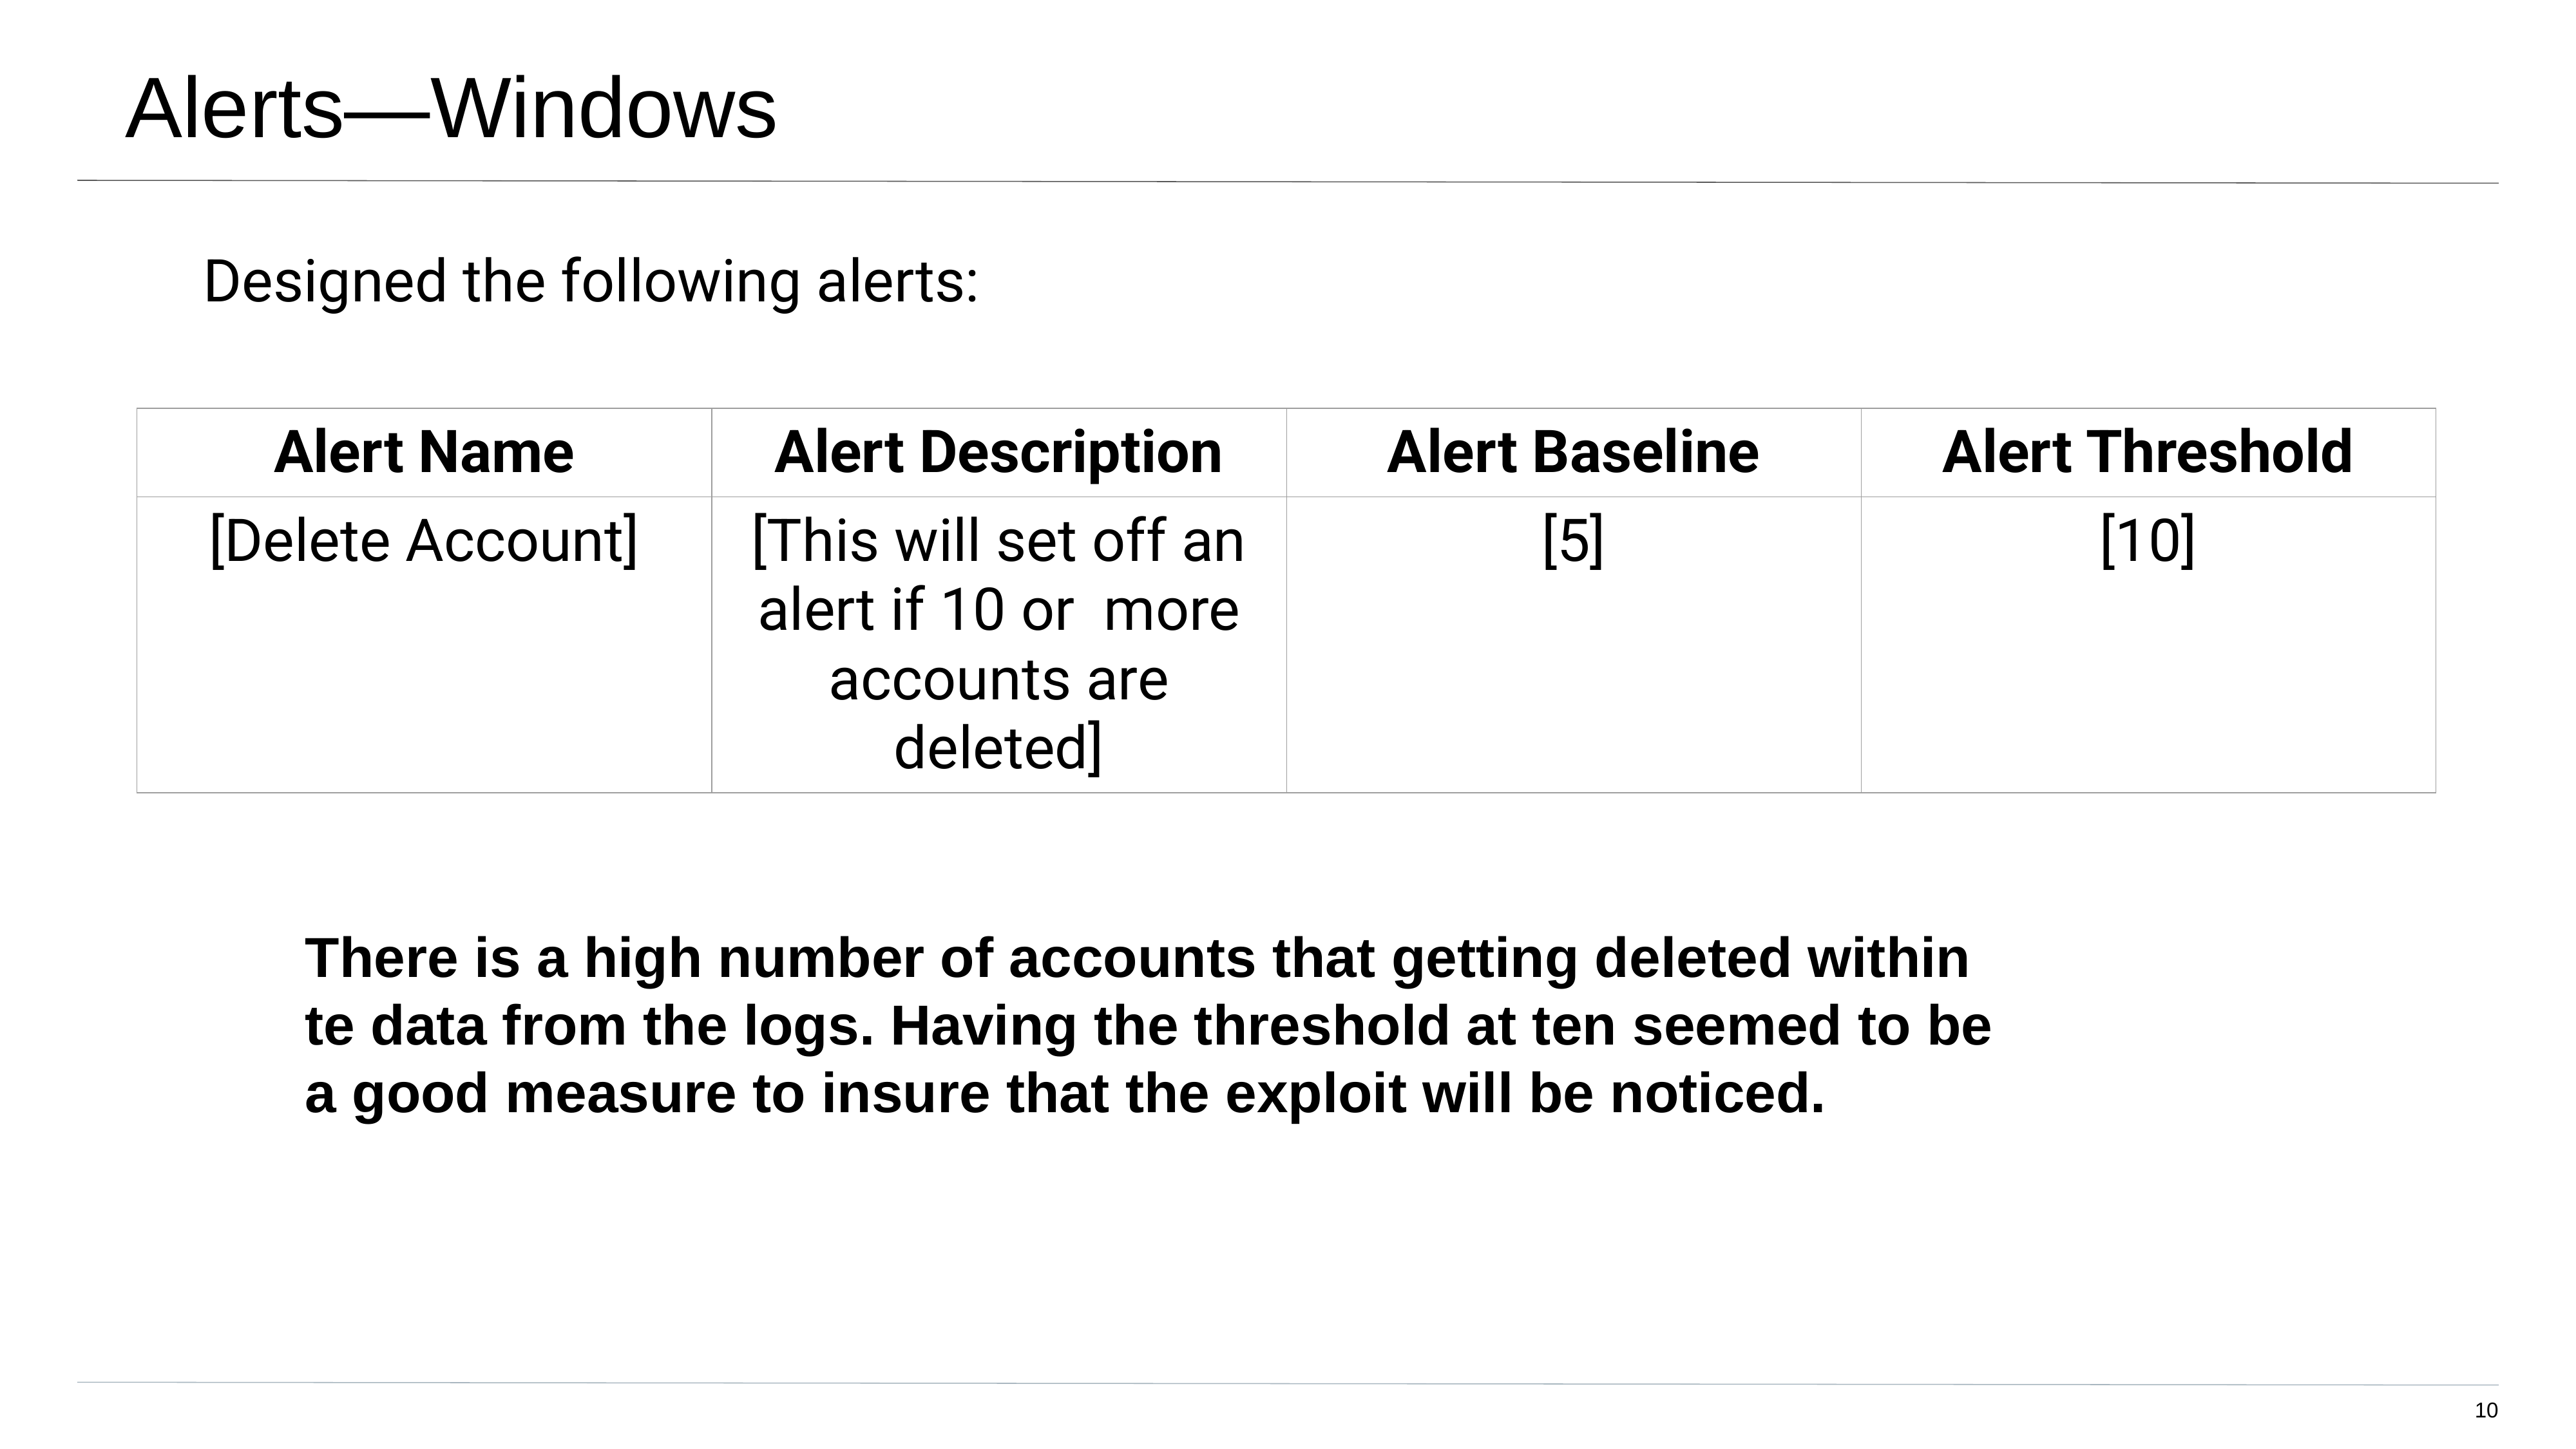

# Alerts—Windows
Designed the following alerts:

| Alert Name | Alert Description | Alert Baseline | Alert Threshold |
| --- | --- | --- | --- |
| [Delete Account] | [This will set off an alert if 10 or more accounts are deleted] | [5] | [10] |
There is a high number of accounts that getting deleted within te data from the logs. Having the threshold at ten seemed to be a good measure to insure that the exploit will be noticed.
10